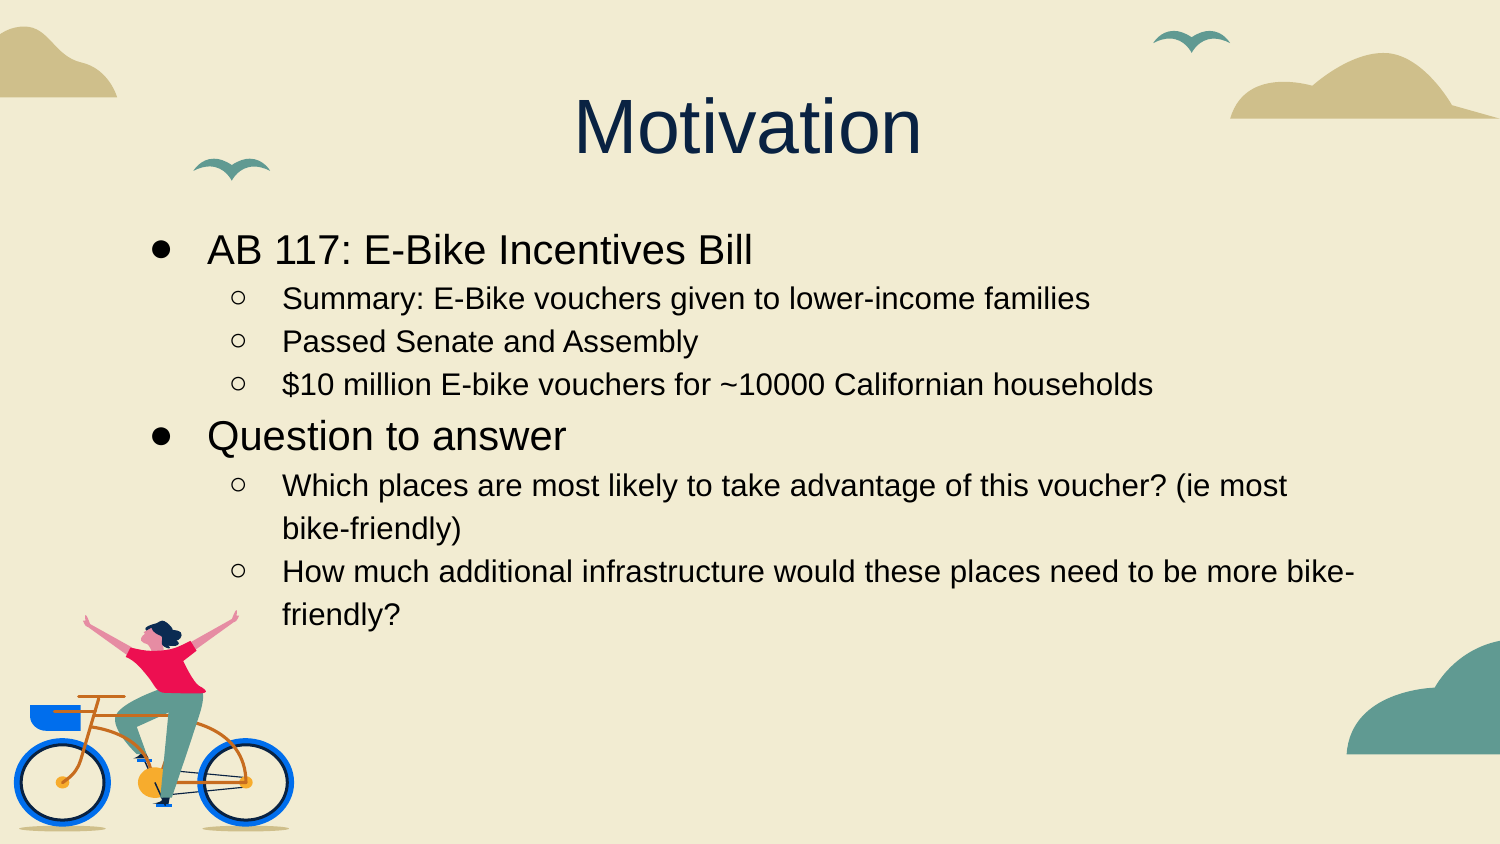

# Motivation
AB 117: E-Bike Incentives Bill
Summary: E-Bike vouchers given to lower-income families
Passed Senate and Assembly
$10 million E-bike vouchers for ~10000 Californian households
Question to answer
Which places are most likely to take advantage of this voucher? (ie most bike-friendly)
How much additional infrastructure would these places need to be more bike-friendly?